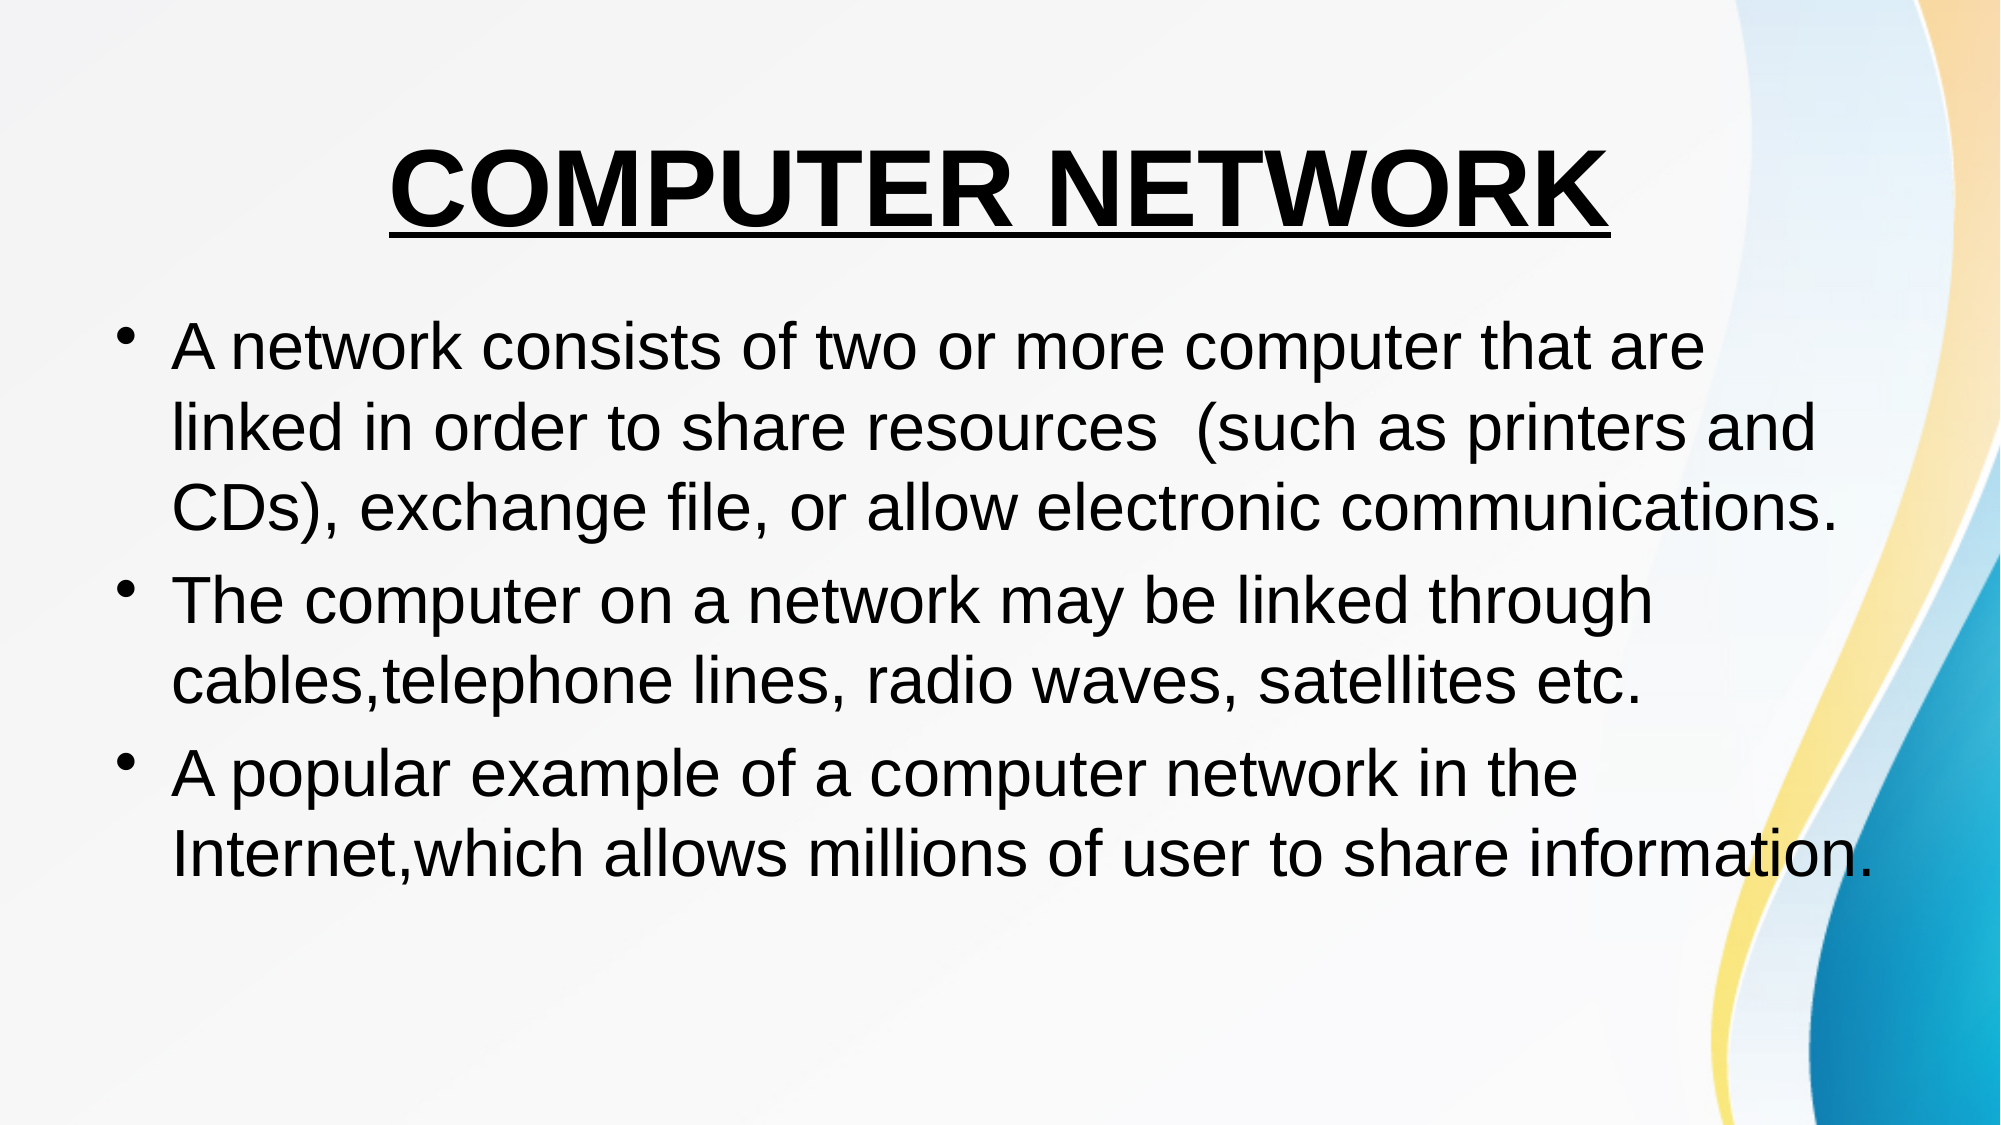

# COMPUTER NETWORK
A network consists of two or more computer that are linked in order to share resources  (such as printers and CDs), exchange file, or allow electronic communications.
The computer on a network may be linked through cables,telephone lines, radio waves, satellites etc.
A popular example of a computer network in the Internet,which allows millions of user to share information.